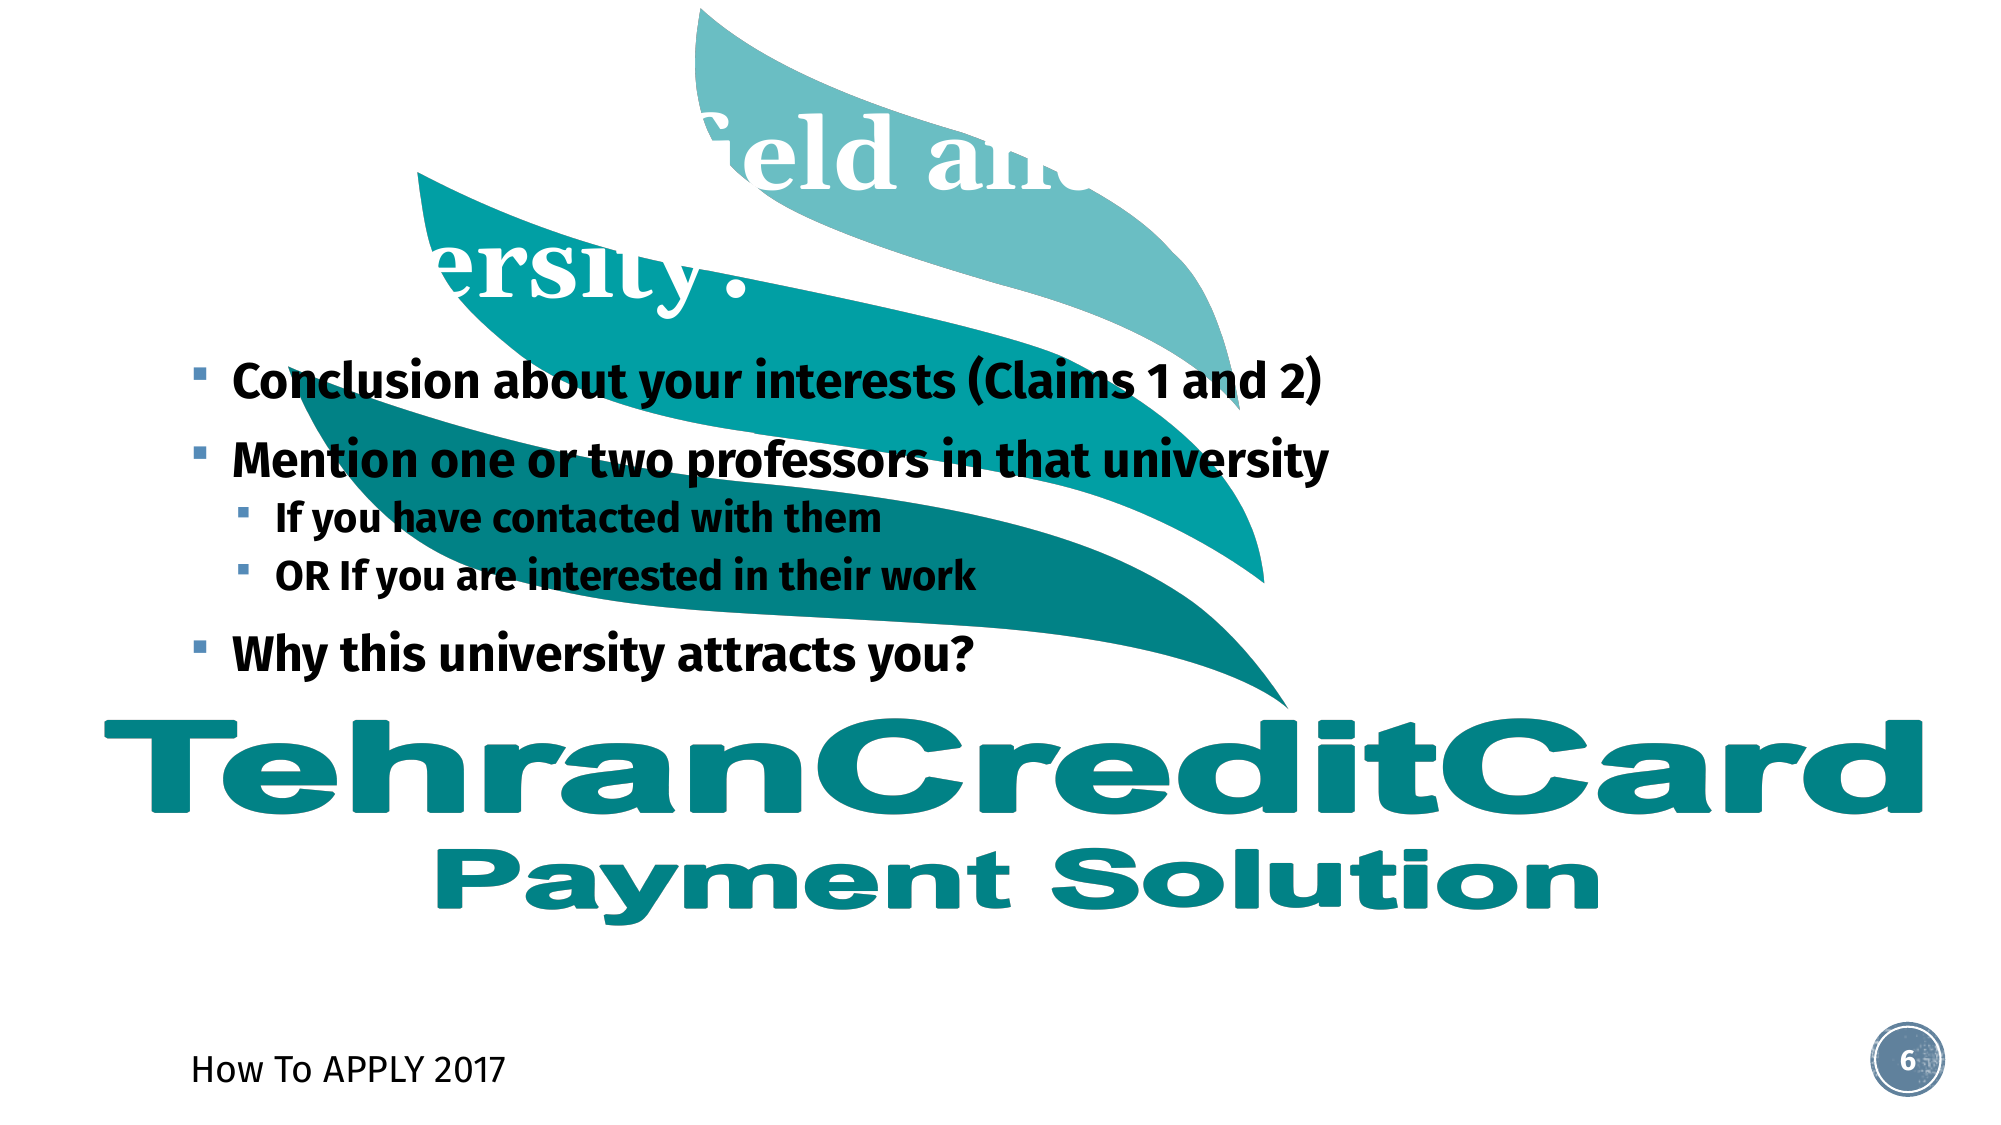

# Why this field and this university?
 Conclusion about your interests (Claims 1 and 2)
 Mention one or two professors in that university
 If you have contacted with them
 OR If you are interested in their work
 Why this university attracts you?
6
How To APPLY 2017